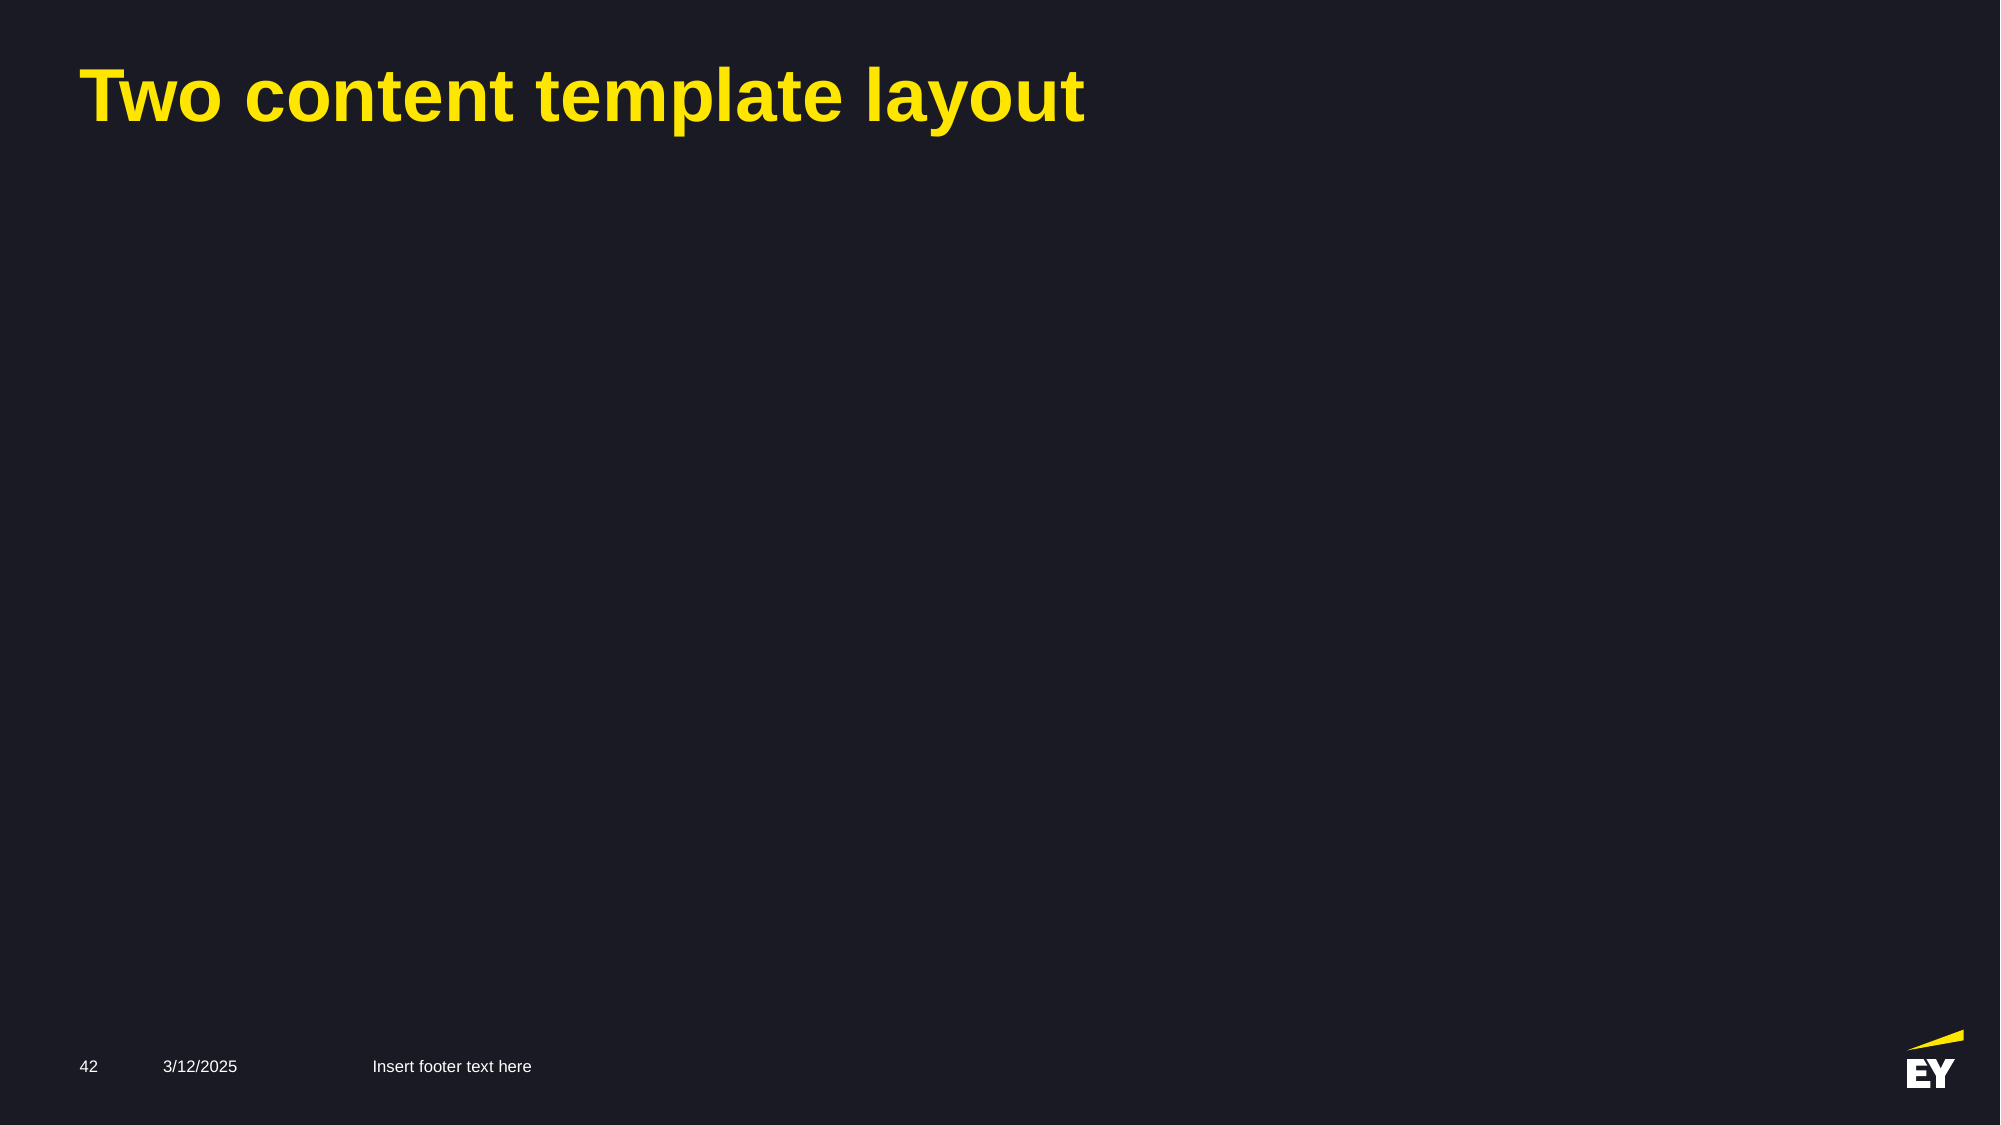

# Two content template layout

42
3/12/2025
Insert footer text here